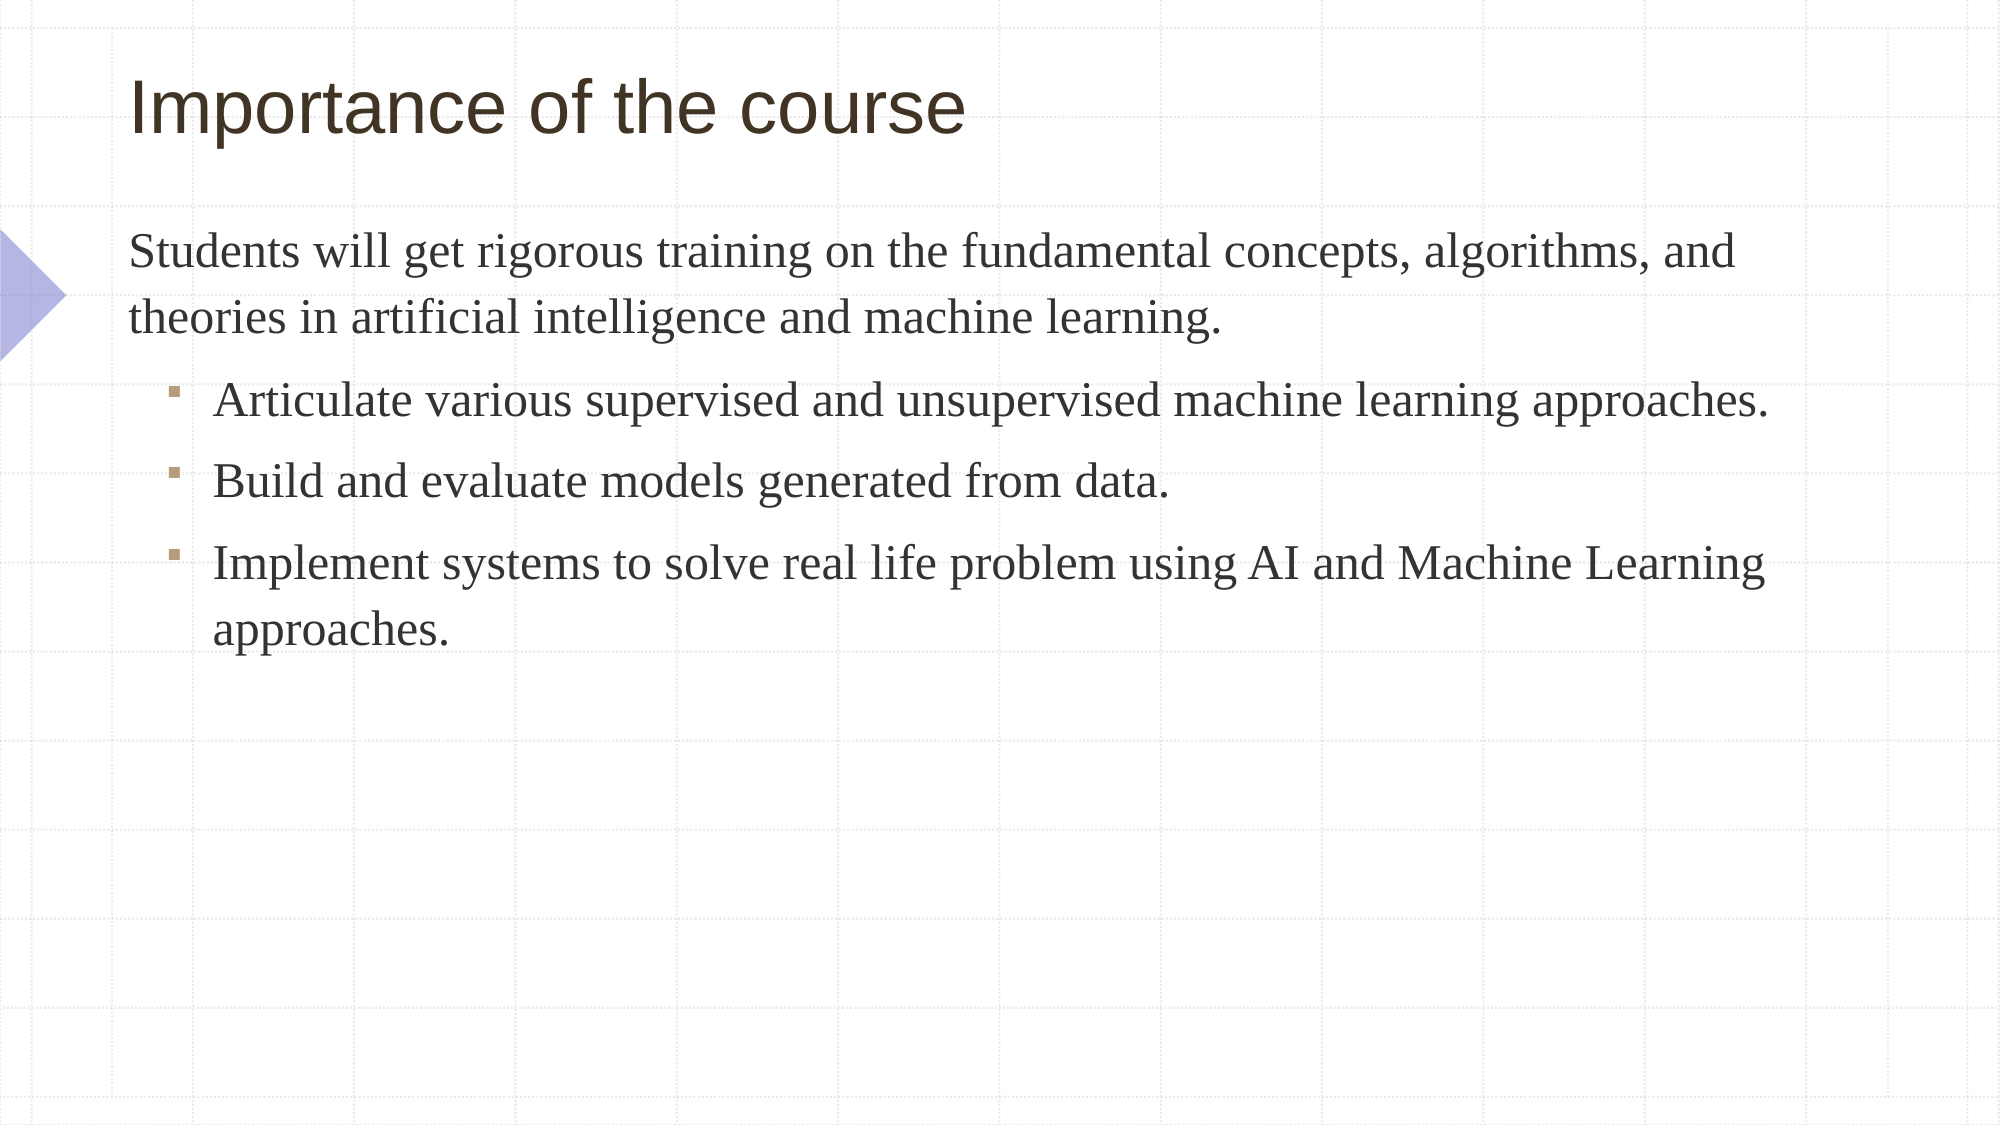

# Importance of the course
Students will get rigorous training on the fundamental concepts, algorithms, and theories in artificial intelligence and machine learning.
Articulate various supervised and unsupervised machine learning approaches.
Build and evaluate models generated from data.
Implement systems to solve real life problem using AI and Machine Learning approaches.